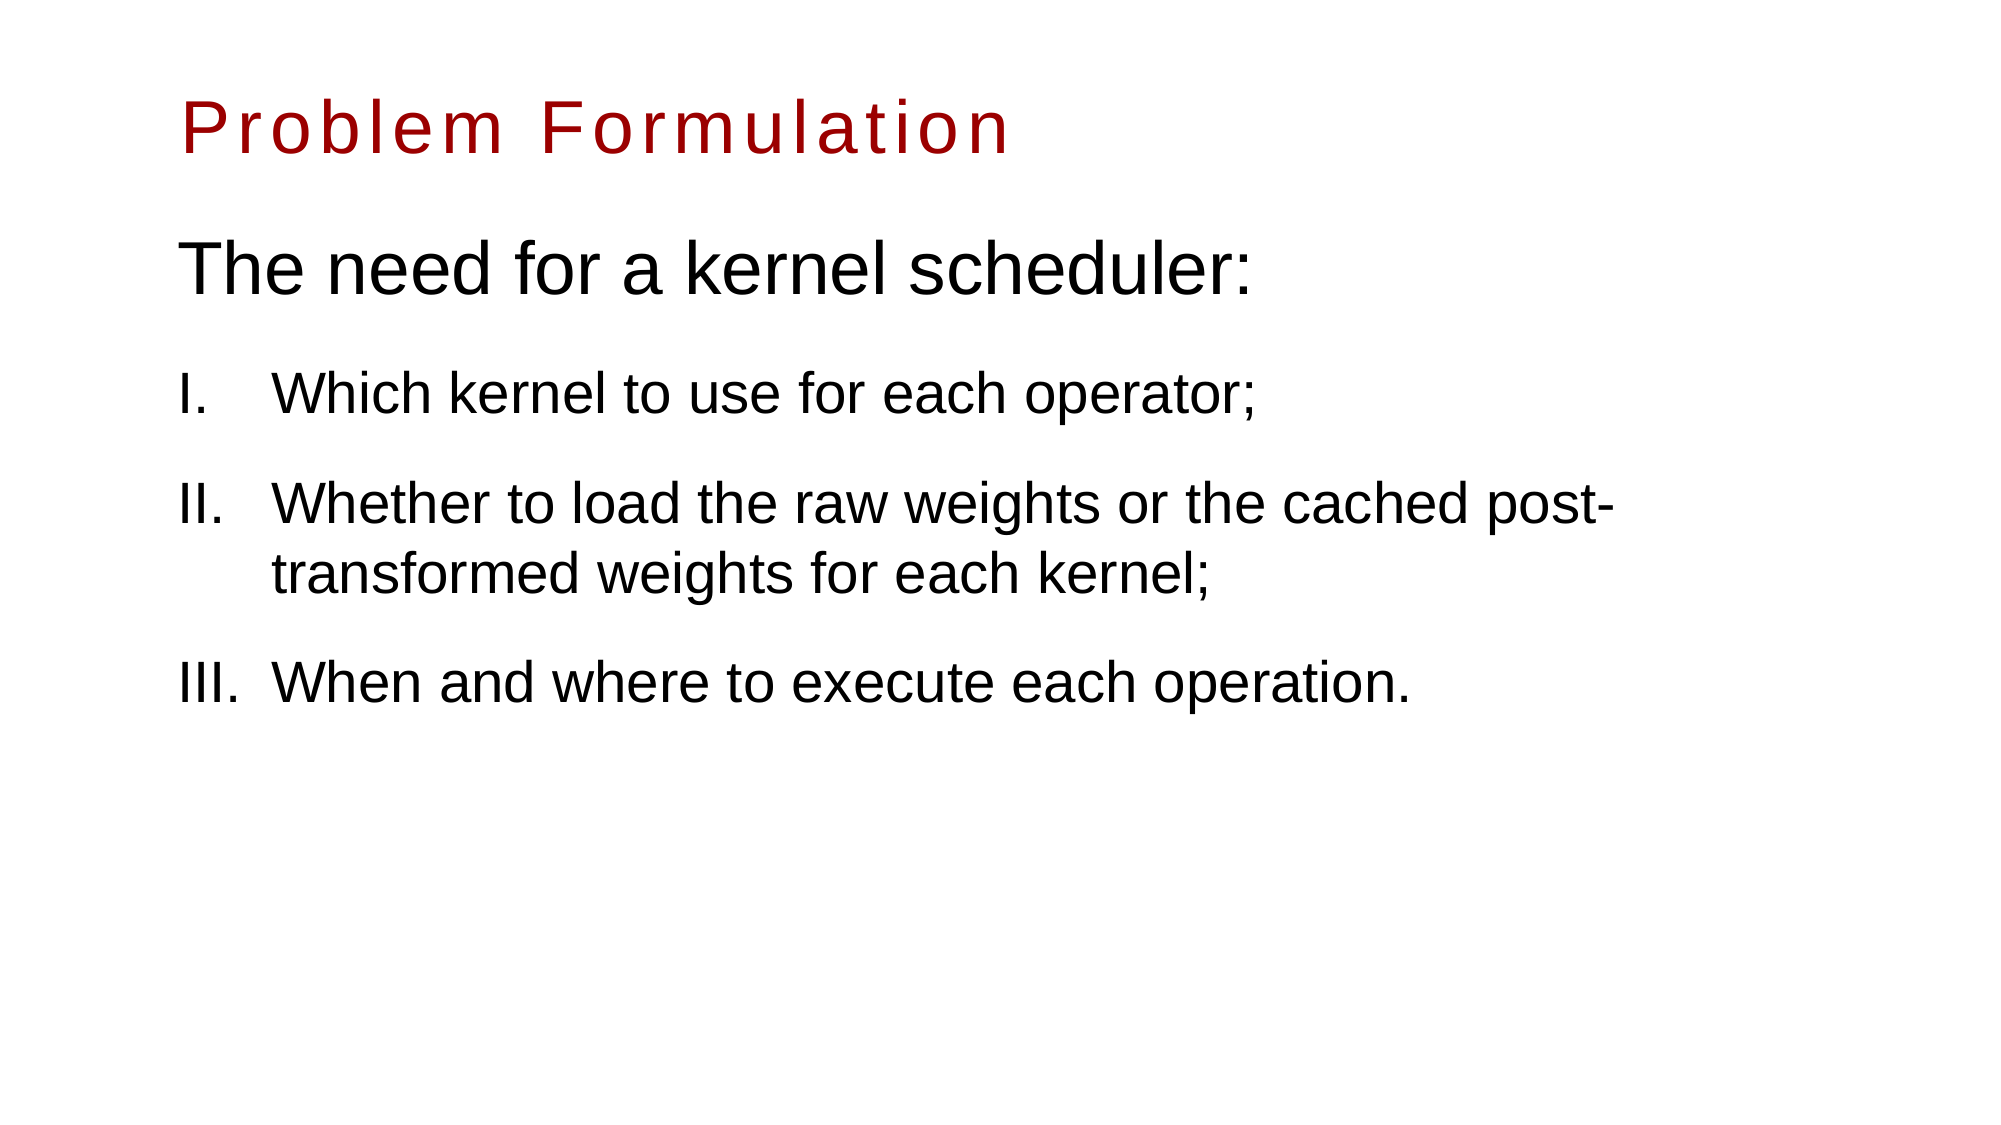

# Problem Formulation
The need for a kernel scheduler:

Which kernel to use for each operator;

Whether to load the raw weights or the cached post-transformed weights for each kernel;

When and where to execute each operation.